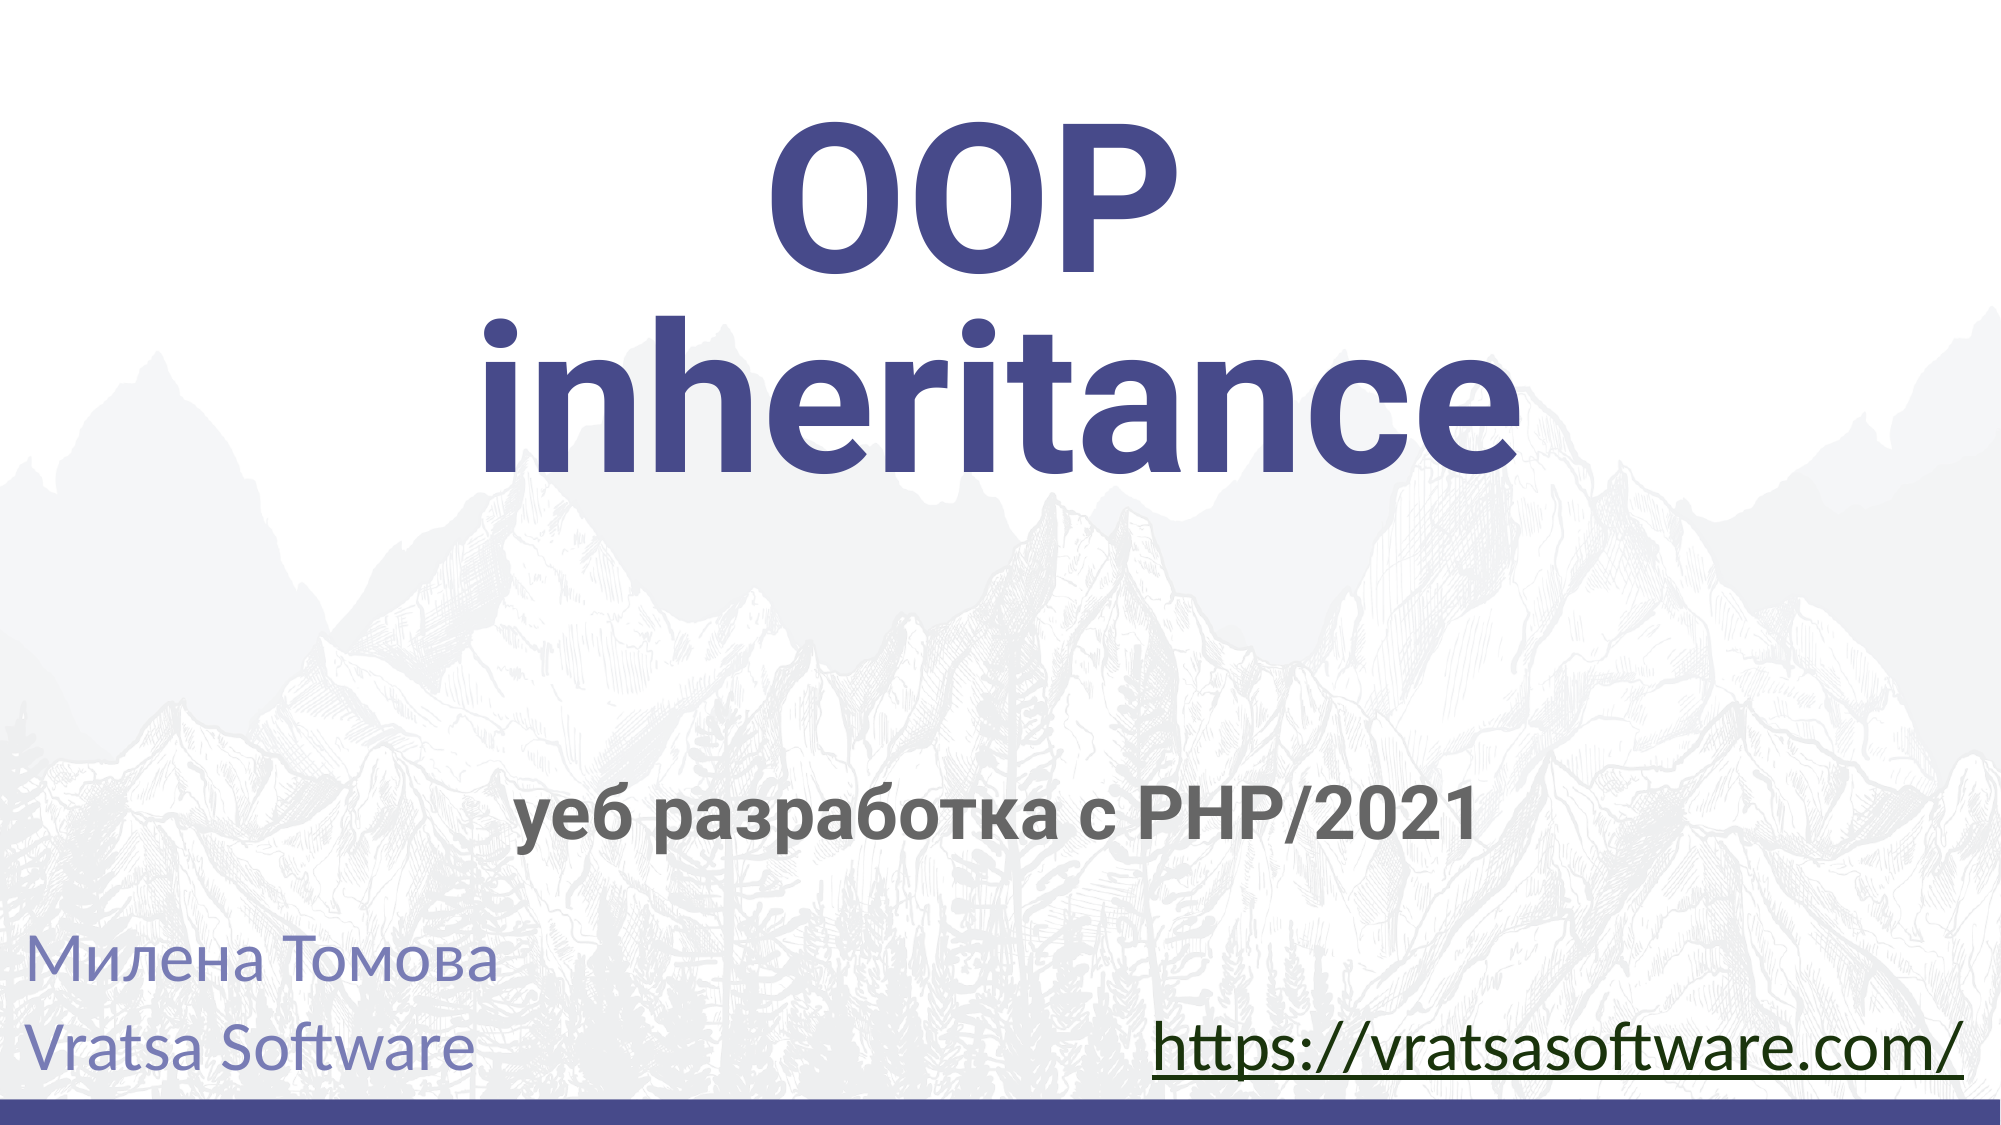

# OOP
inheritance

уеб разработка с РНР/2021
Милена Томова
Vratsa Software
https://vratsasoftware.com/